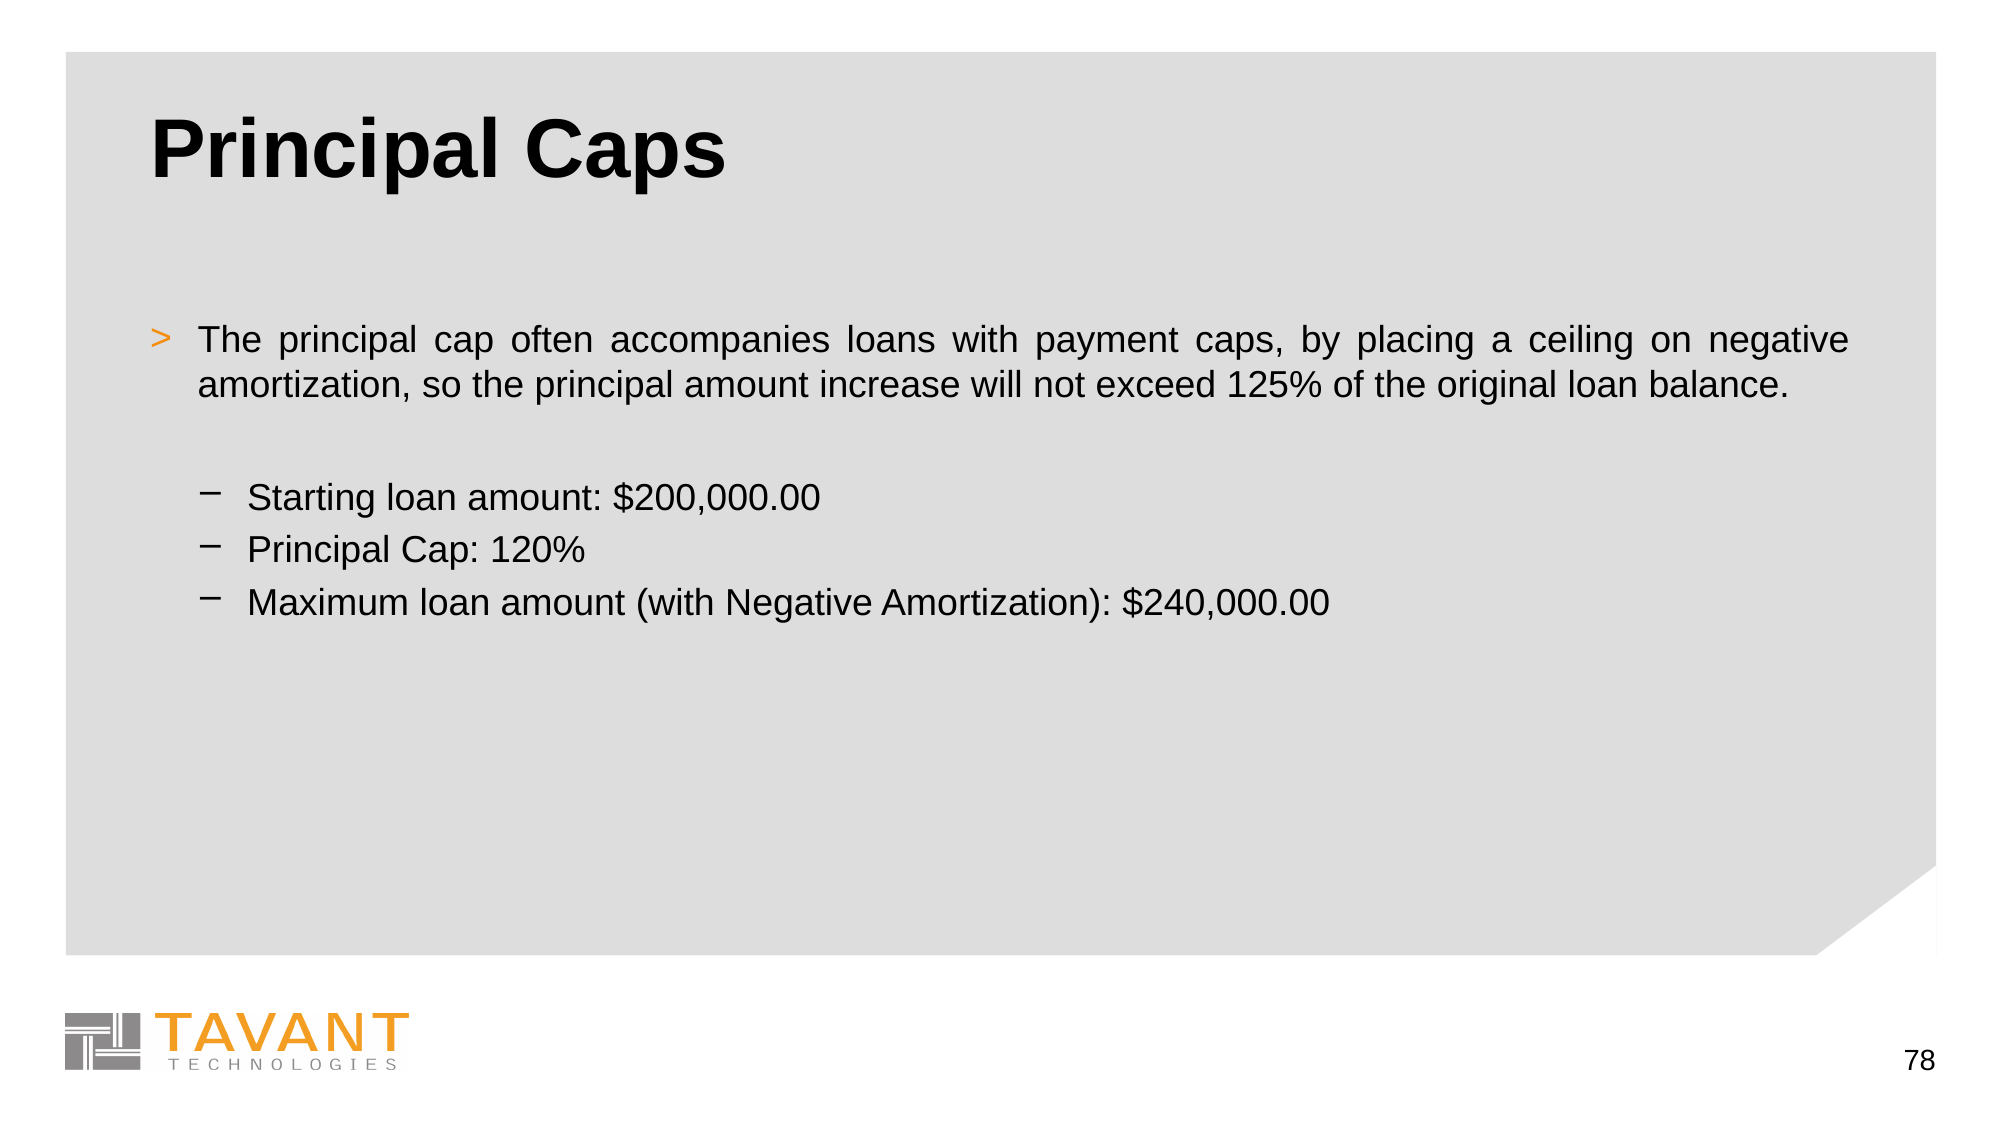

# Principal Caps

The principal cap often accompanies loans with payment caps, by placing a ceiling on negative amortization, so the principal amount increase will not exceed 125% of the original loan balance.

Starting loan amount: $200,000.00
Principal Cap: 120%
Maximum loan amount (with Negative Amortization): $240,000.00
78